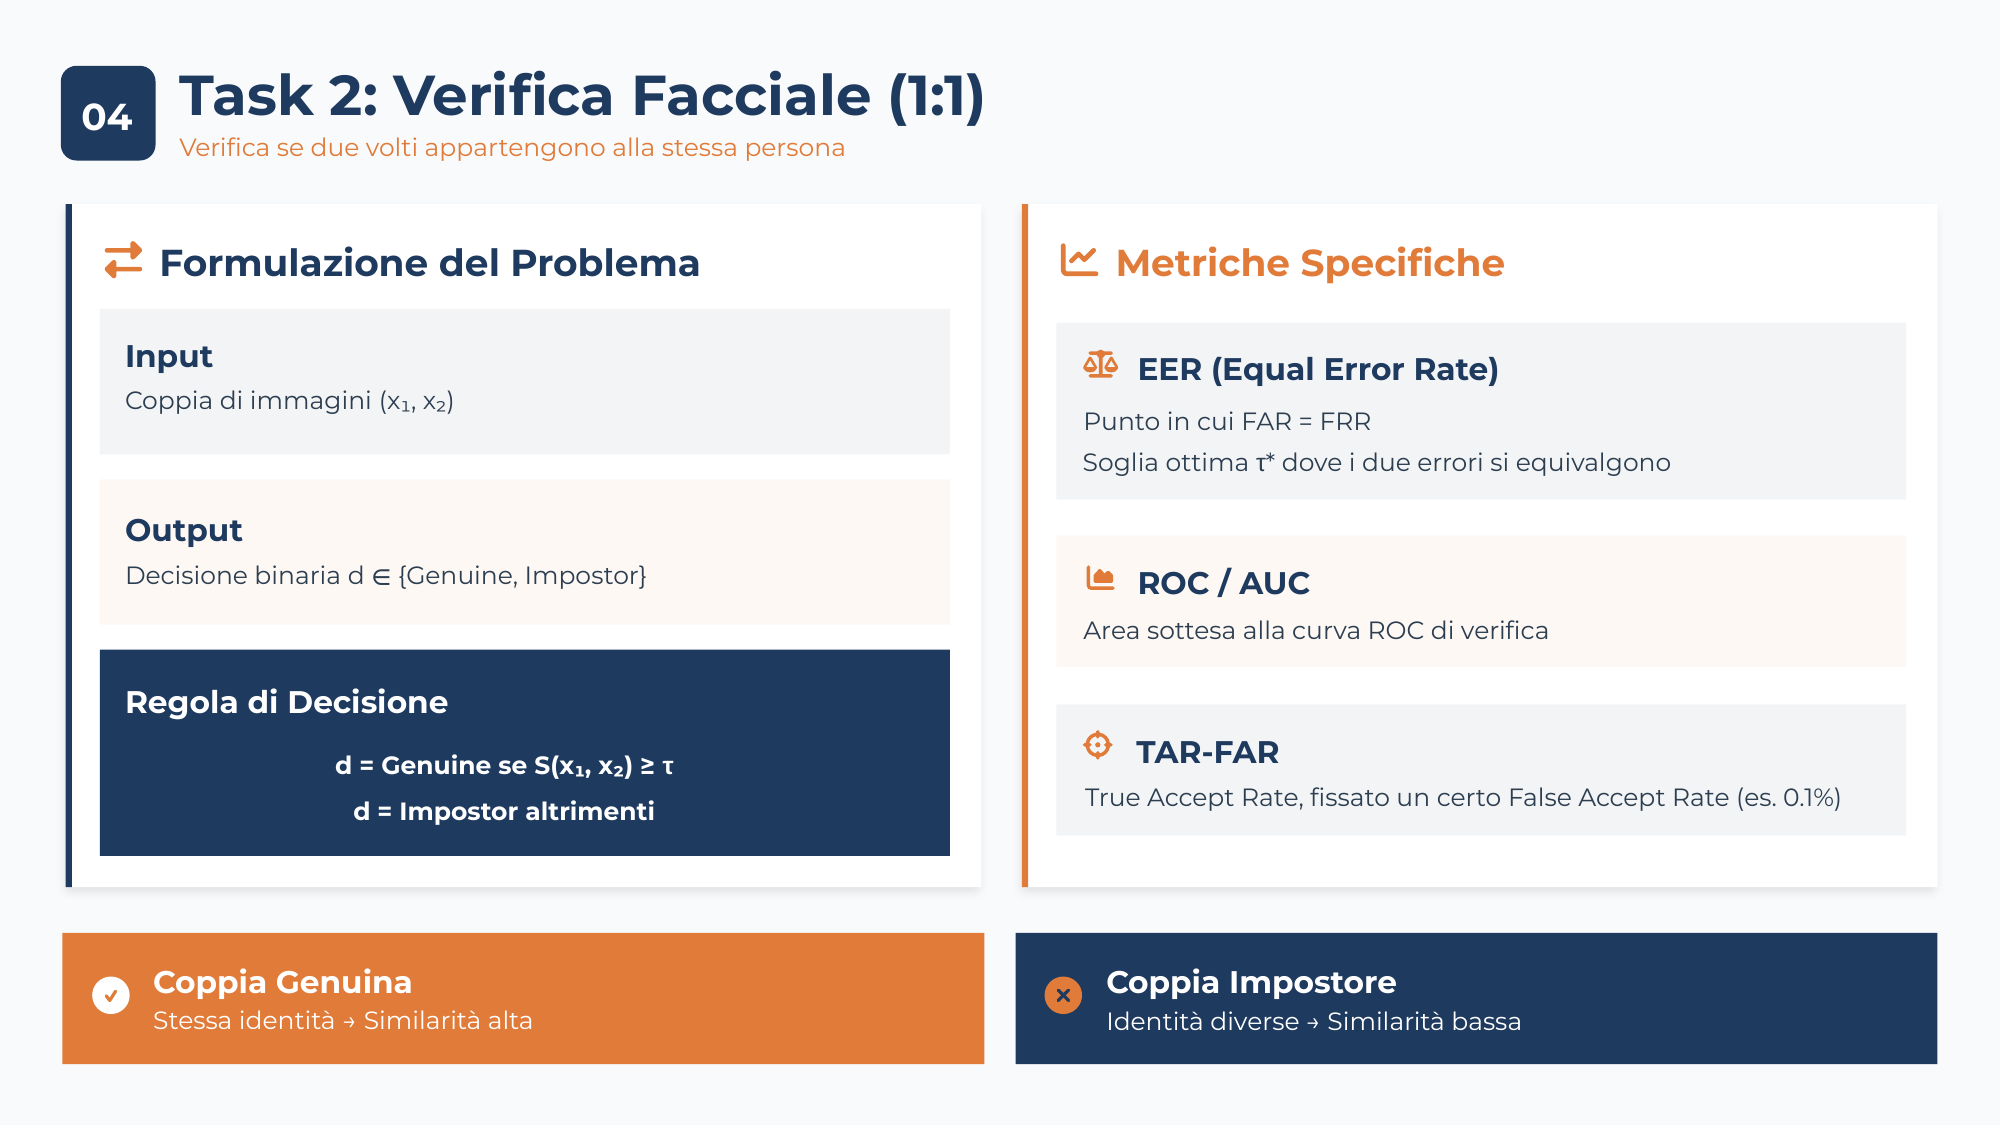

04

Task 2: Verifica Facciale (1:1)
Verifica se due volti appartengono alla stessa persona

Formulazione del Problema
Metriche Specifiche

Input
EER (Equal Error Rate)

Coppia di immagini (x₁, x₂)
Punto in cui FAR = FRR
Soglia ottima τ* dove i due errori si equivalgono

Output

Decisione binaria d ∈ {Genuine, Impostor}
ROC / AUC

Area sottesa alla curva ROC di verifica

Regola di Decisione

TAR-FAR

d = Genuine se S(x₁, x₂) ≥ τ
True Accept Rate, fissato un certo False Accept Rate (es. 0.1%)
d = Impostor altrimenti

Coppia Genuina
Coppia Impostore

Identità diverse → Similarità bassa
Stessa identità → Similarità alta